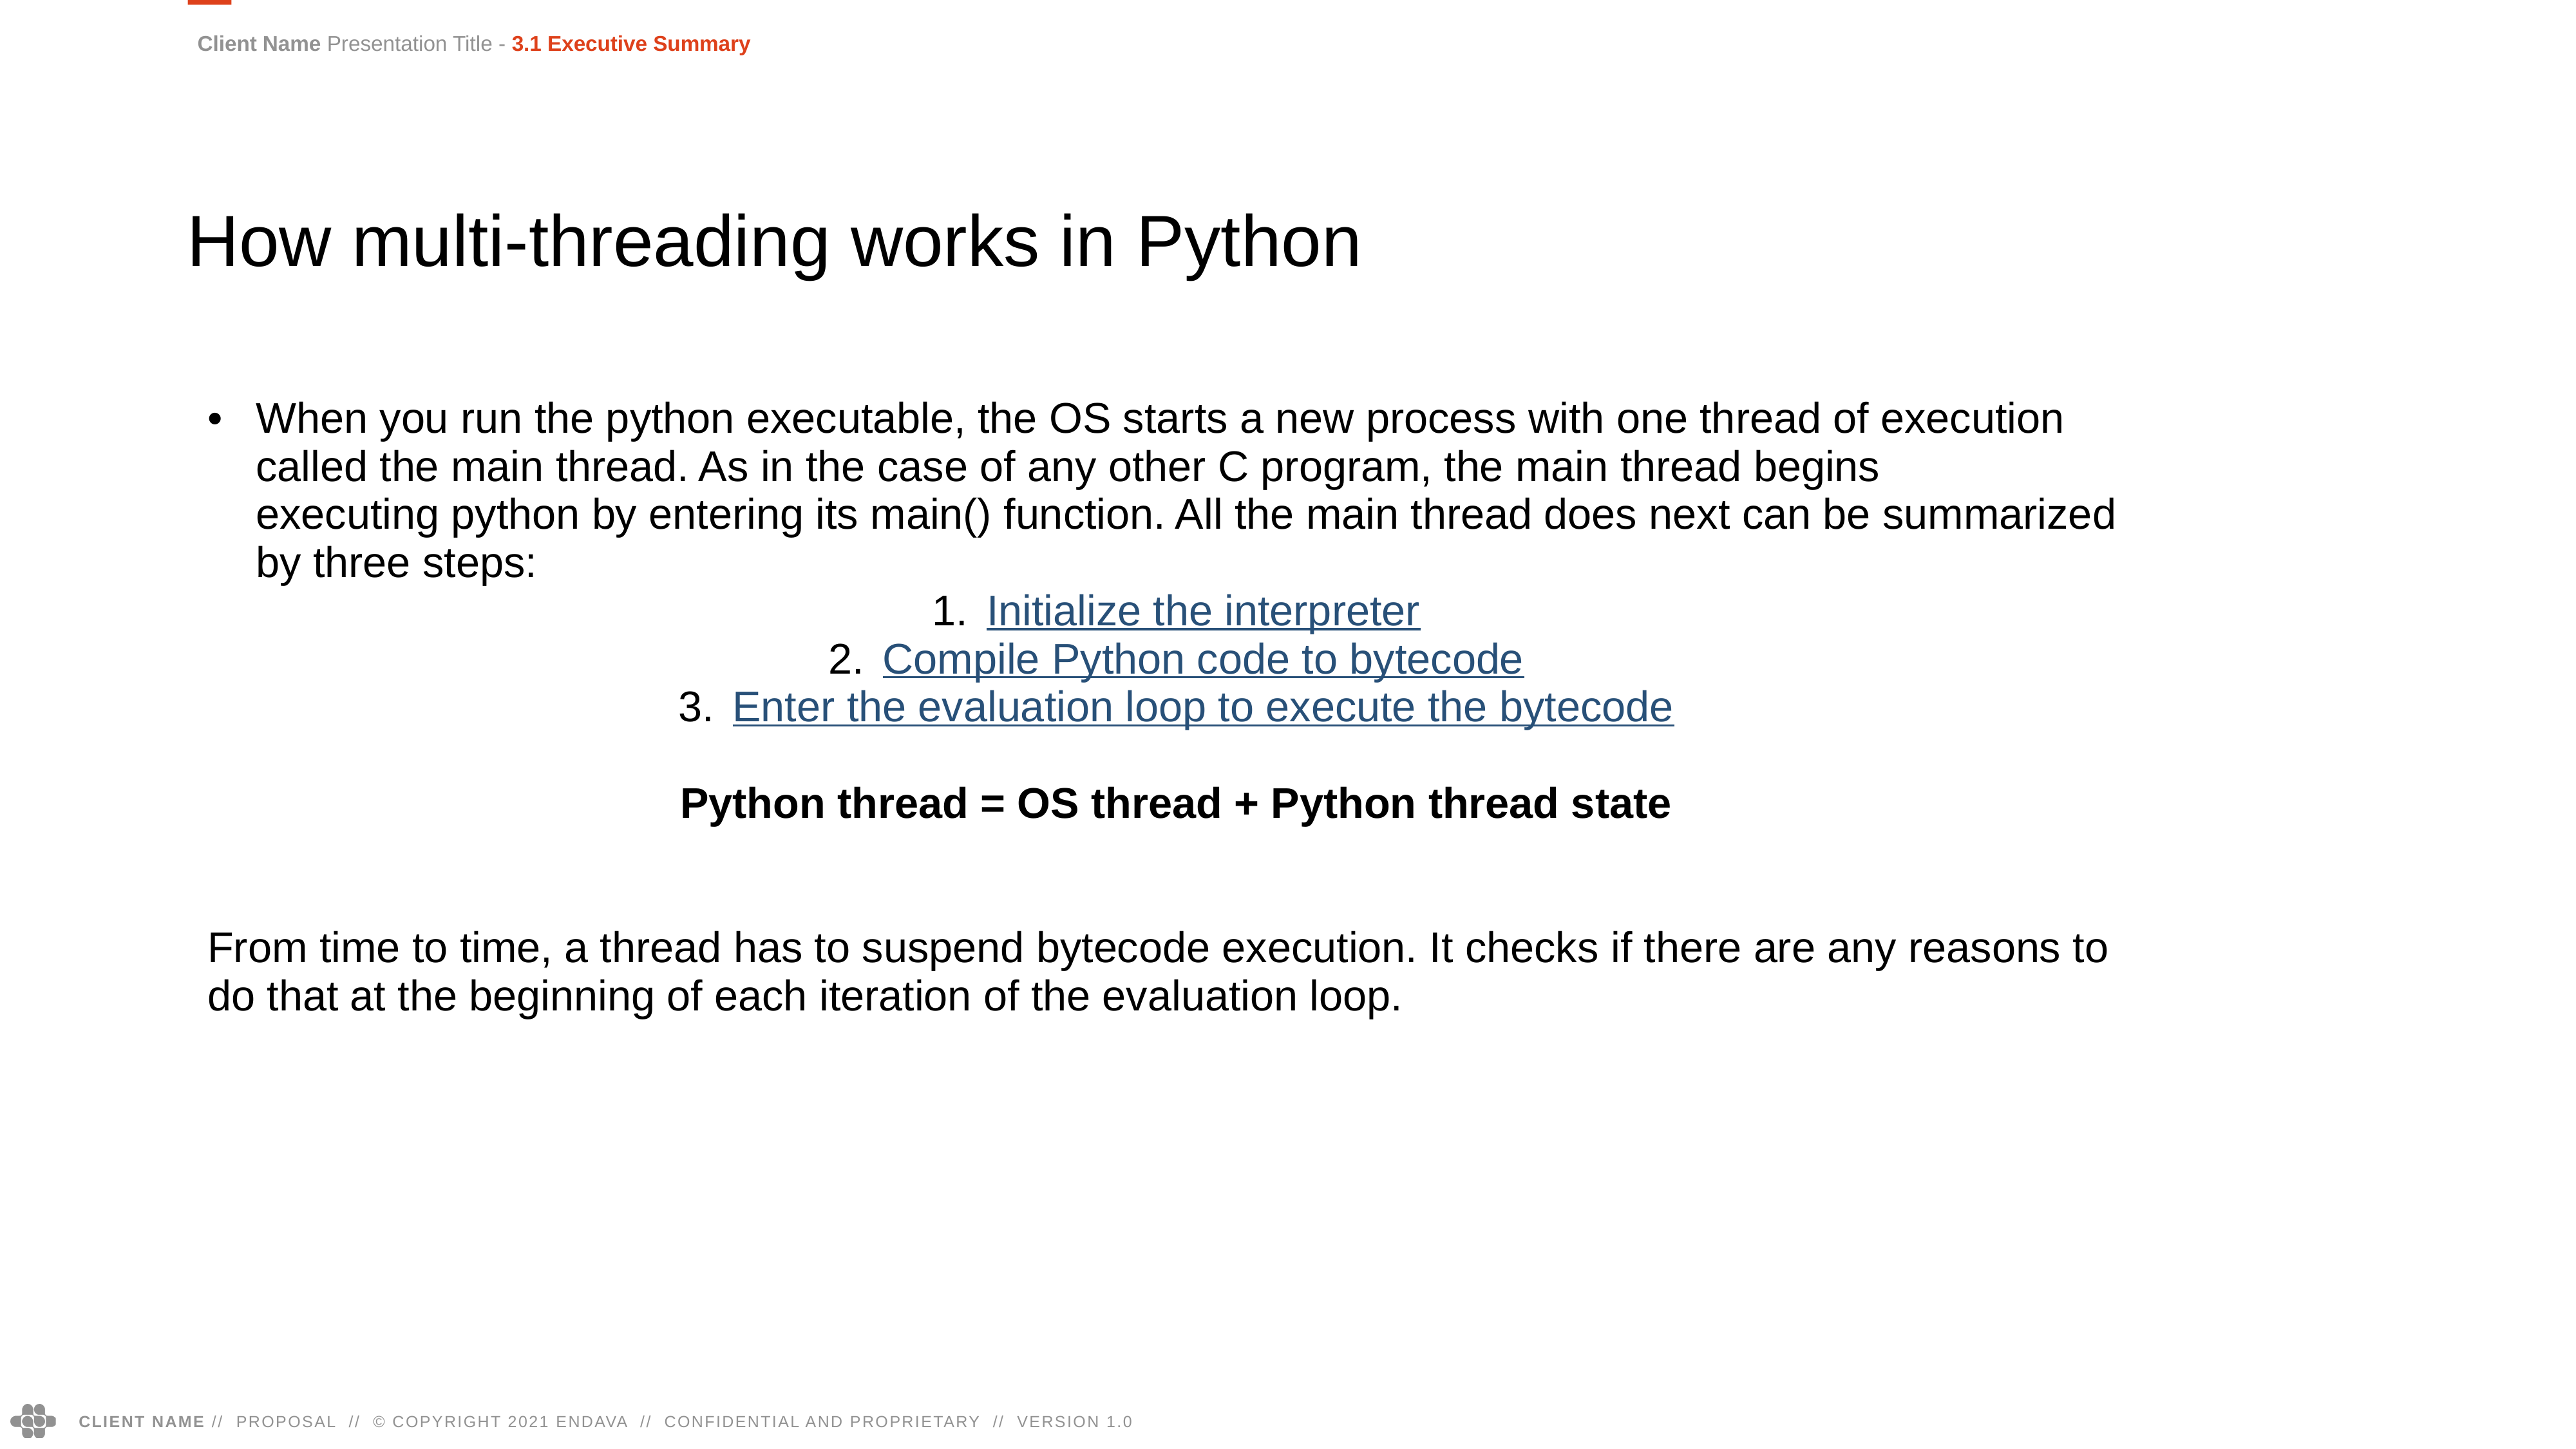

Client Name Presentation Title - 3.1 Executive Summary
How multi-threading works in Python
|  |  |
| --- | --- |
| When you run the python executable, the OS starts a new process with one thread of execution called the main thread. As in the case of any other C program, the main thread begins executing python by entering its main() function. All the main thread does next can be summarized by three steps: Initialize the interpreter Compile Python code to bytecode Enter the evaluation loop to execute the bytecode Python thread = OS thread + Python thread state From time to time, a thread has to suspend bytecode execution. It checks if there are any reasons to do that at the beginning of each iteration of the evaluation loop. |  |